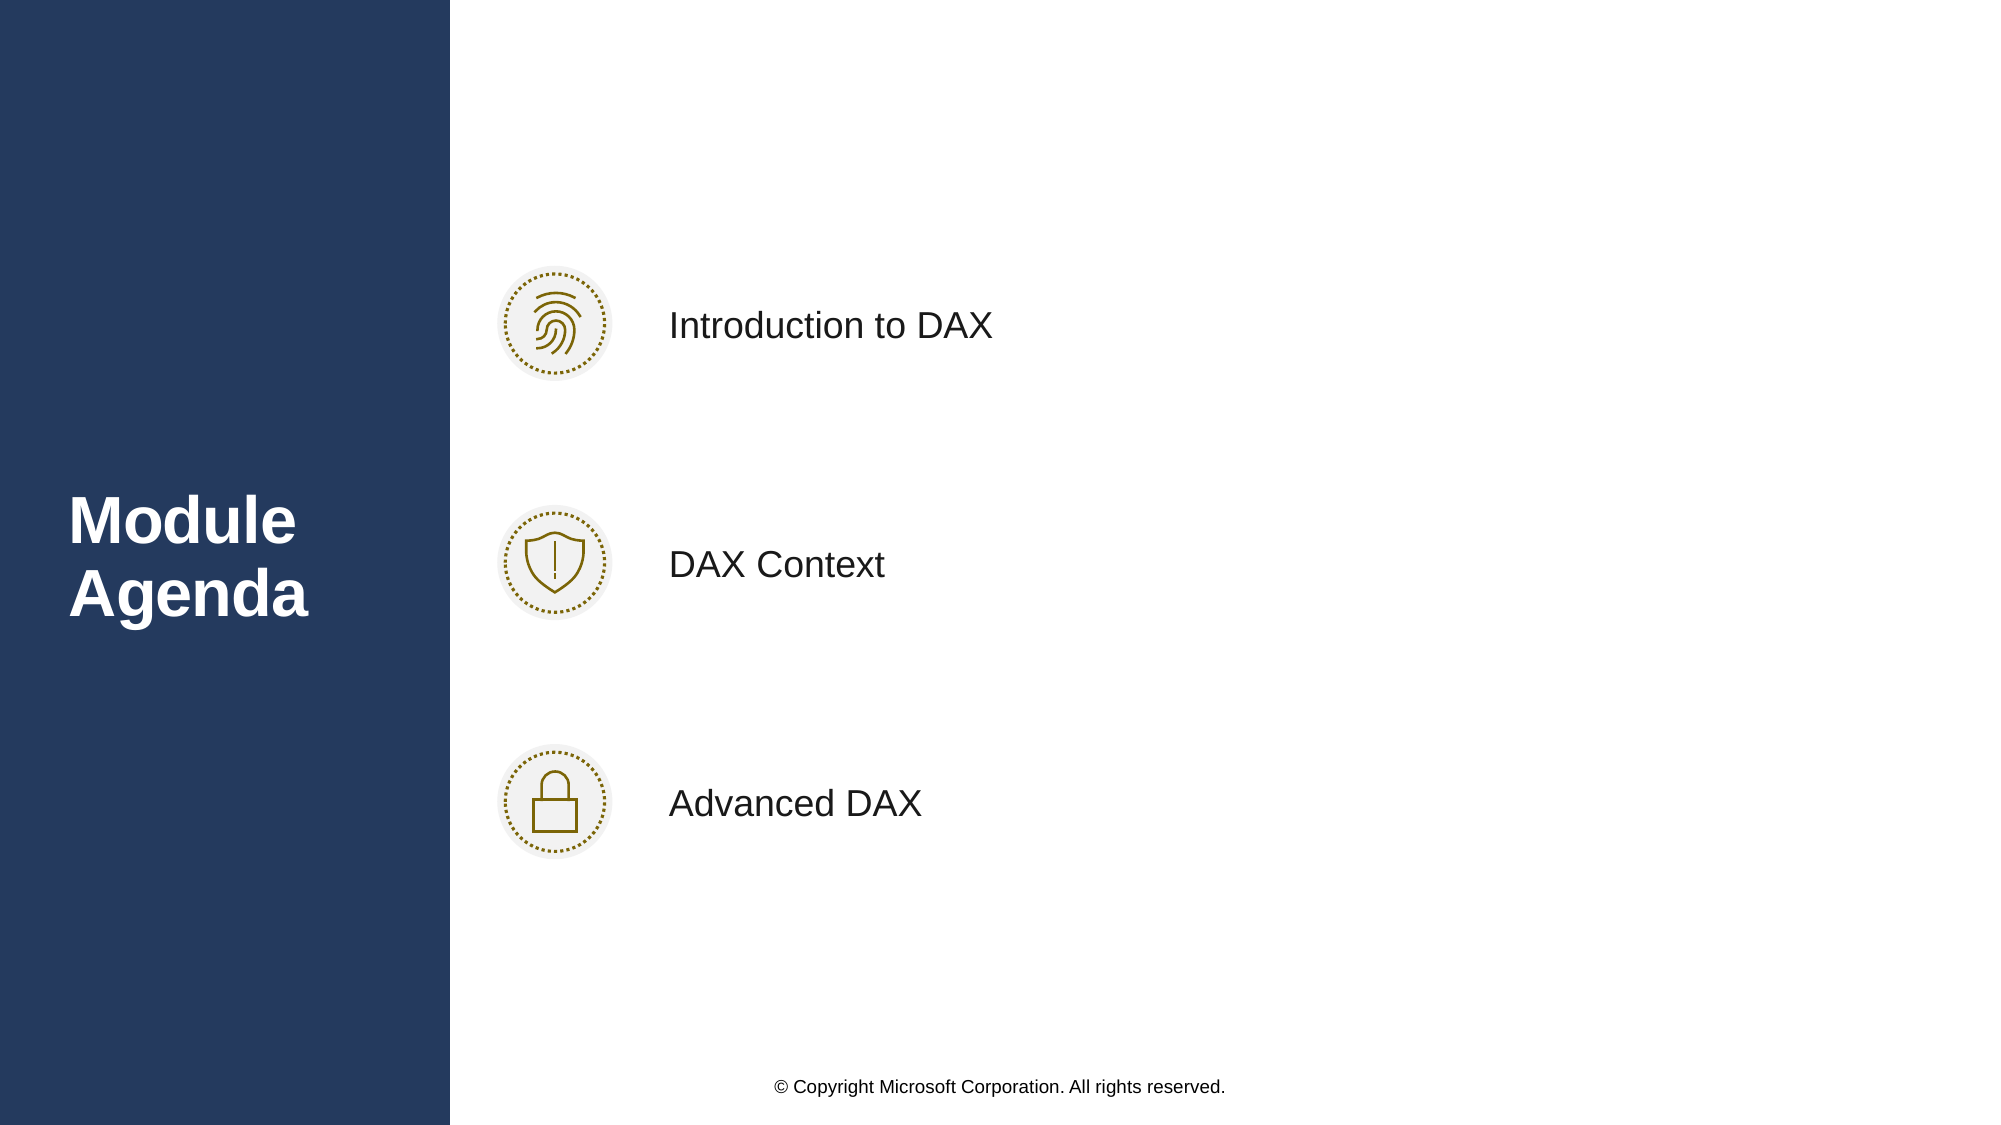

Introduction to DAX

DAX Context

# Module Agenda
Advanced DAX